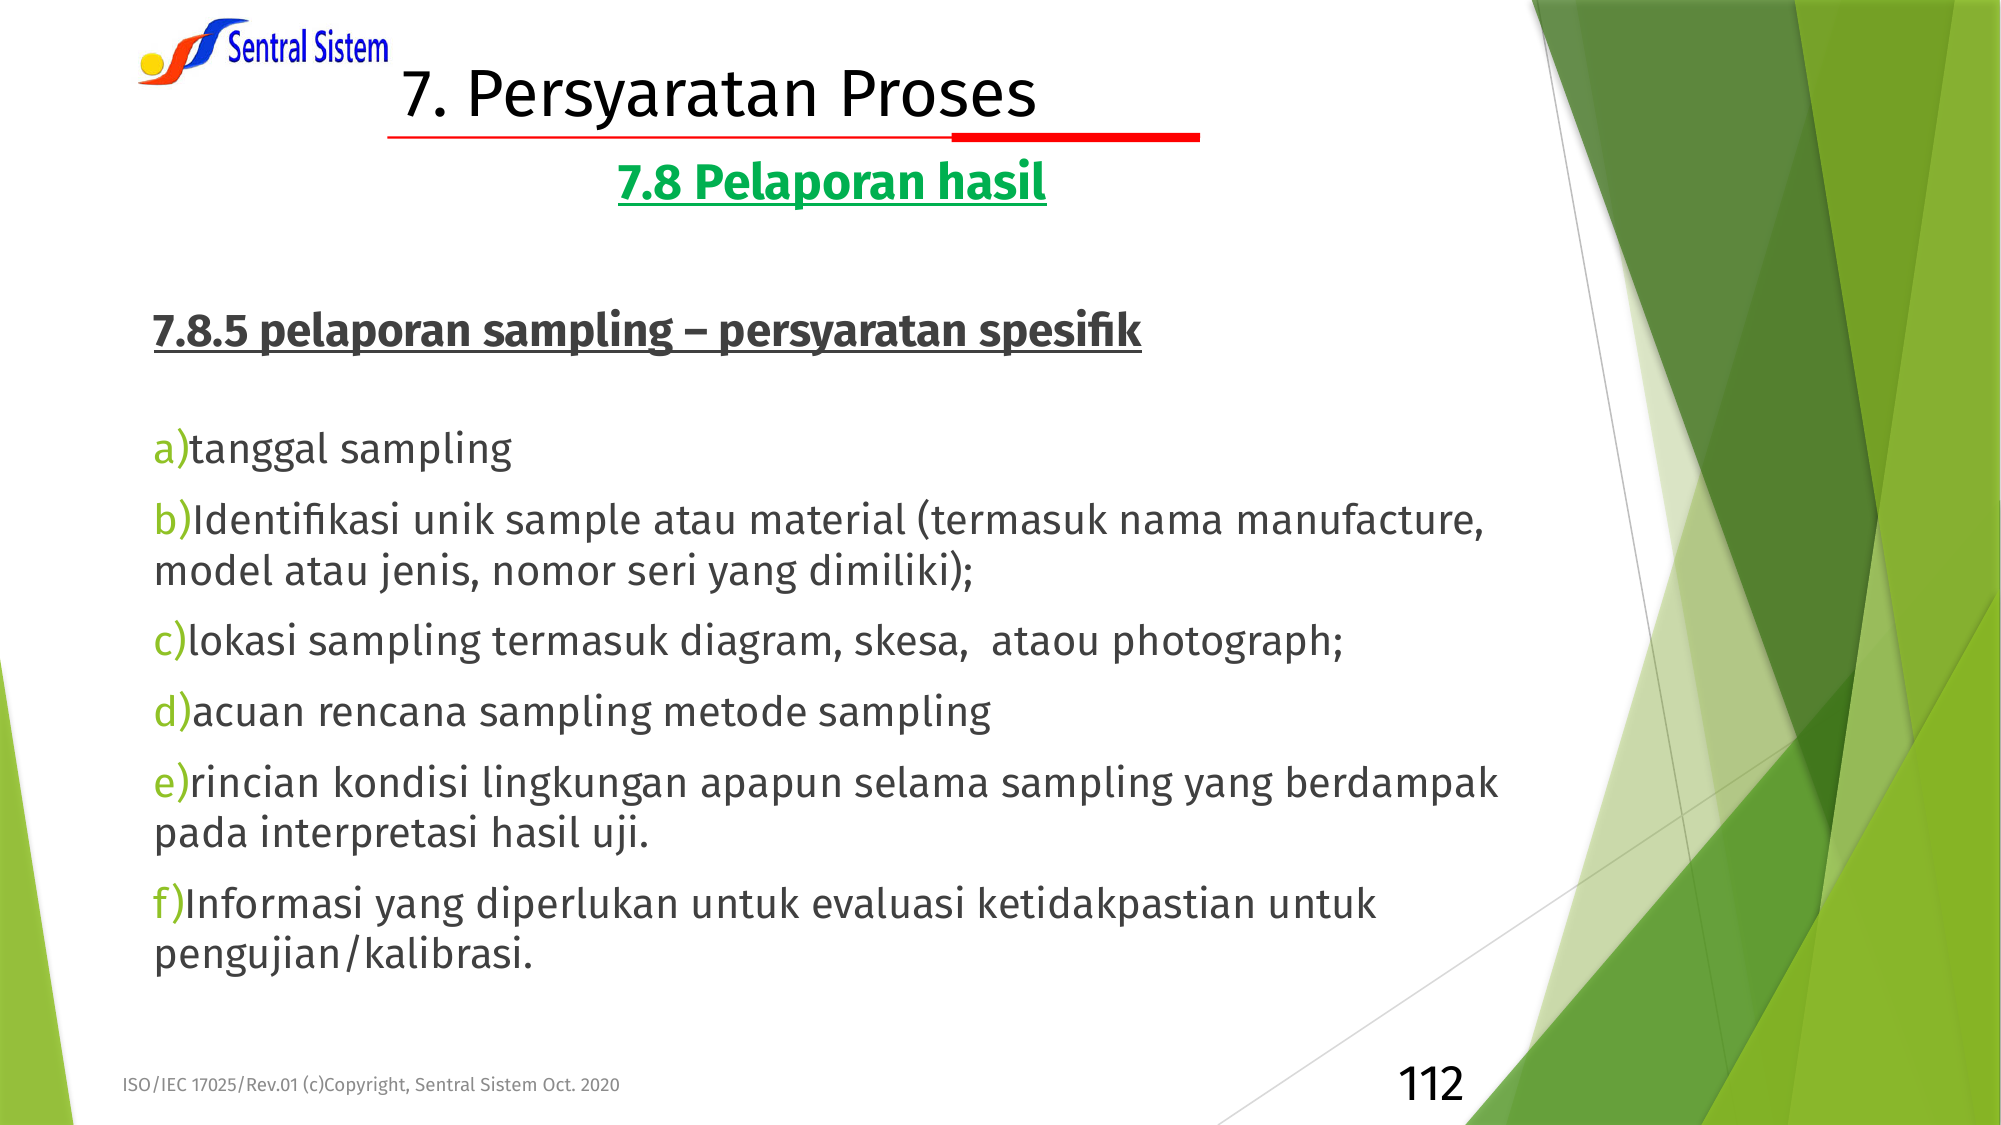

# 7. Persyaratan Proses

7.8 Pelaporan hasil

7.8.5 pelaporan sampling – persyaratan spesifik

tanggal sampling
Identifikasi unik sample atau material (termasuk nama manufacture, model atau jenis, nomor seri yang dimiliki);
lokasi sampling termasuk diagram, skesa,  ataou photograph;
acuan rencana sampling metode sampling
rincian kondisi lingkungan apapun selama sampling yang berdampak pada interpretasi hasil uji.
Informasi yang diperlukan untuk evaluasi ketidakpastian untuk pengujian/kalibrasi.
112
ISO/IEC 17025/Rev.01 (c)Copyright, Sentral Sistem Oct. 2020